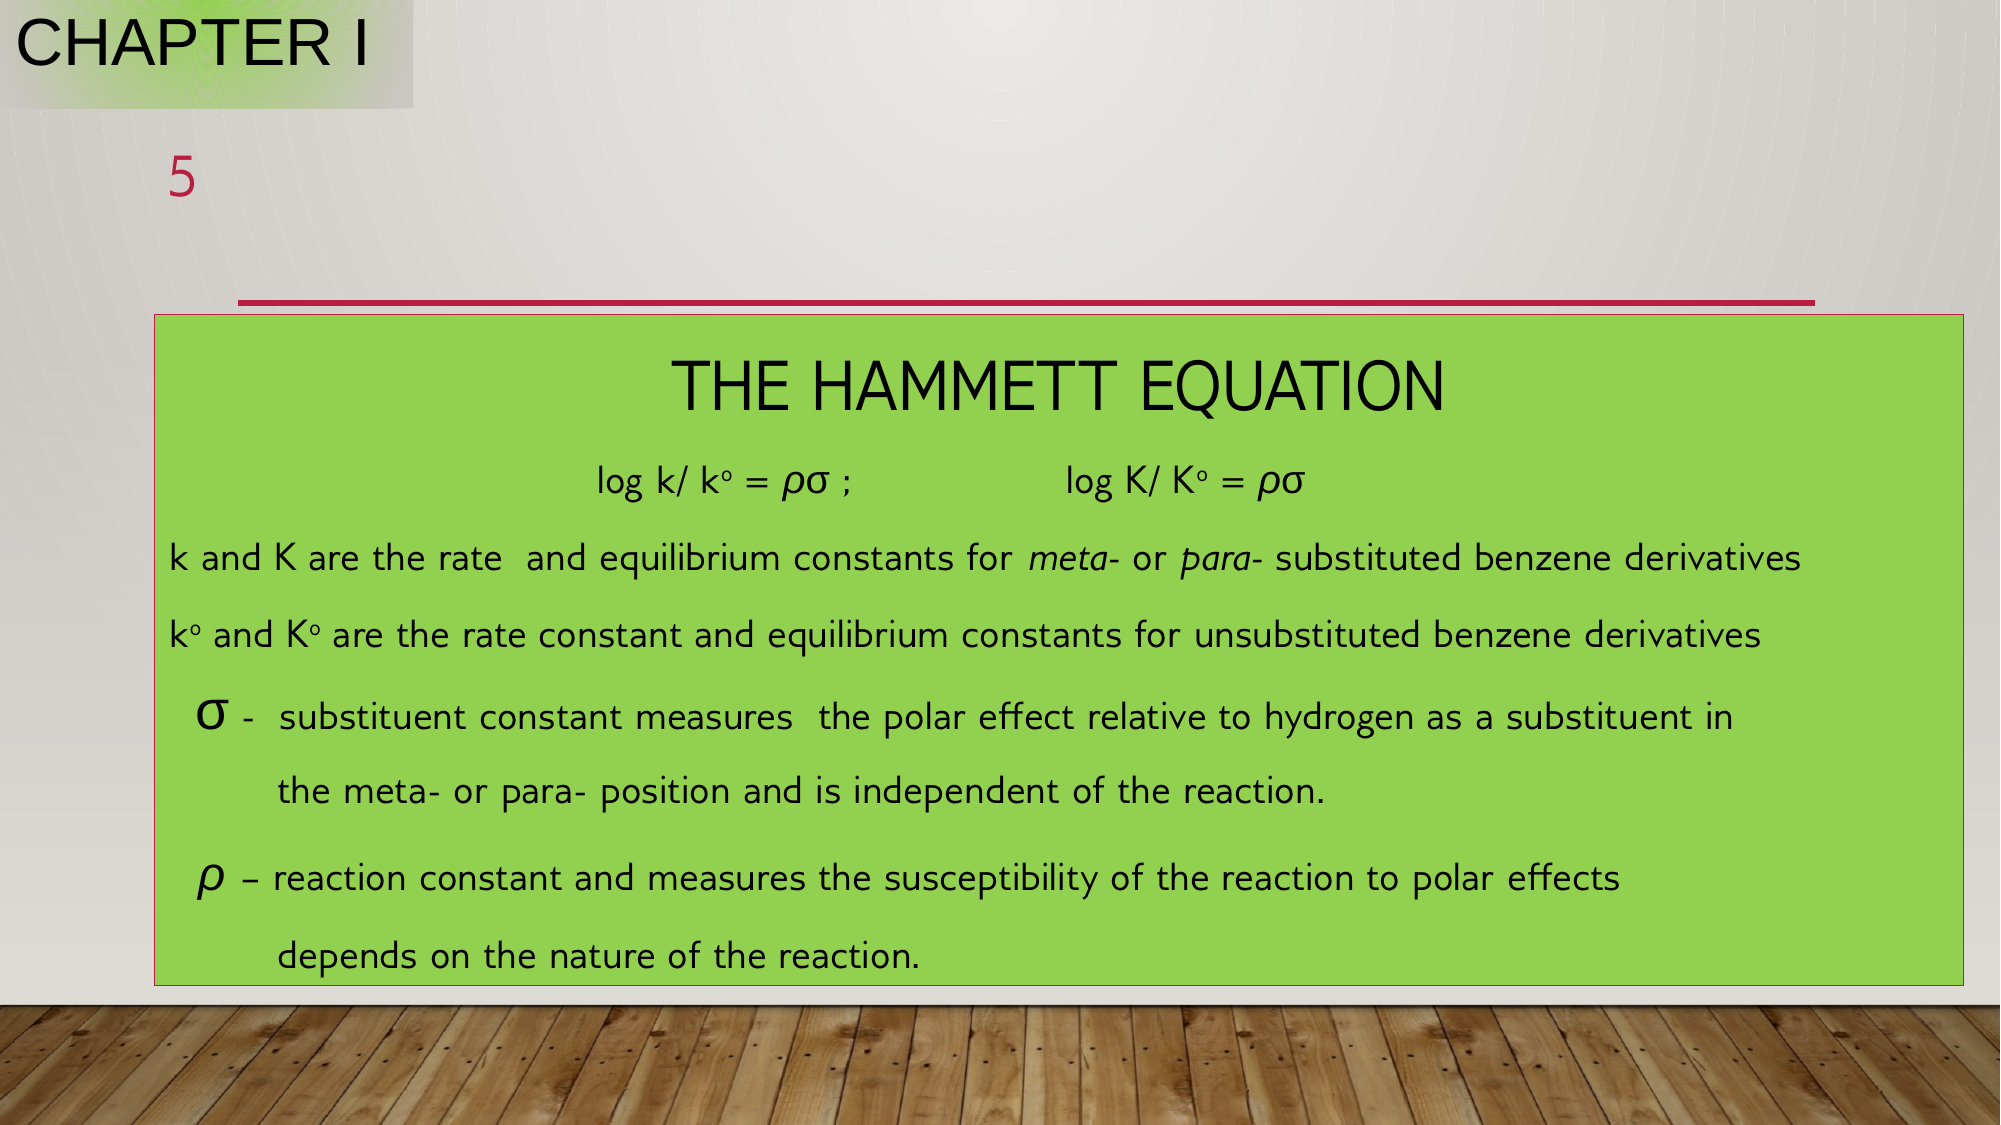

# CHAPTER I
5
THE HAMMETT EQUATION
			log k/ ko = ρσ ;                  log K/ Ko = ρσ
k and K are the rate  and equilibrium constants for meta- or para- substituted benzene derivatives
ko and Ko are the rate constant and equilibrium constants for unsubstituted benzene derivatives
   σ -  substituent constant measures  the polar effect relative to hydrogen as a substituent in
         the meta- or para- position and is independent of the reaction.
  ρ – reaction constant and measures the susceptibility of the reaction to polar effects
         depends on the nature of the reaction.